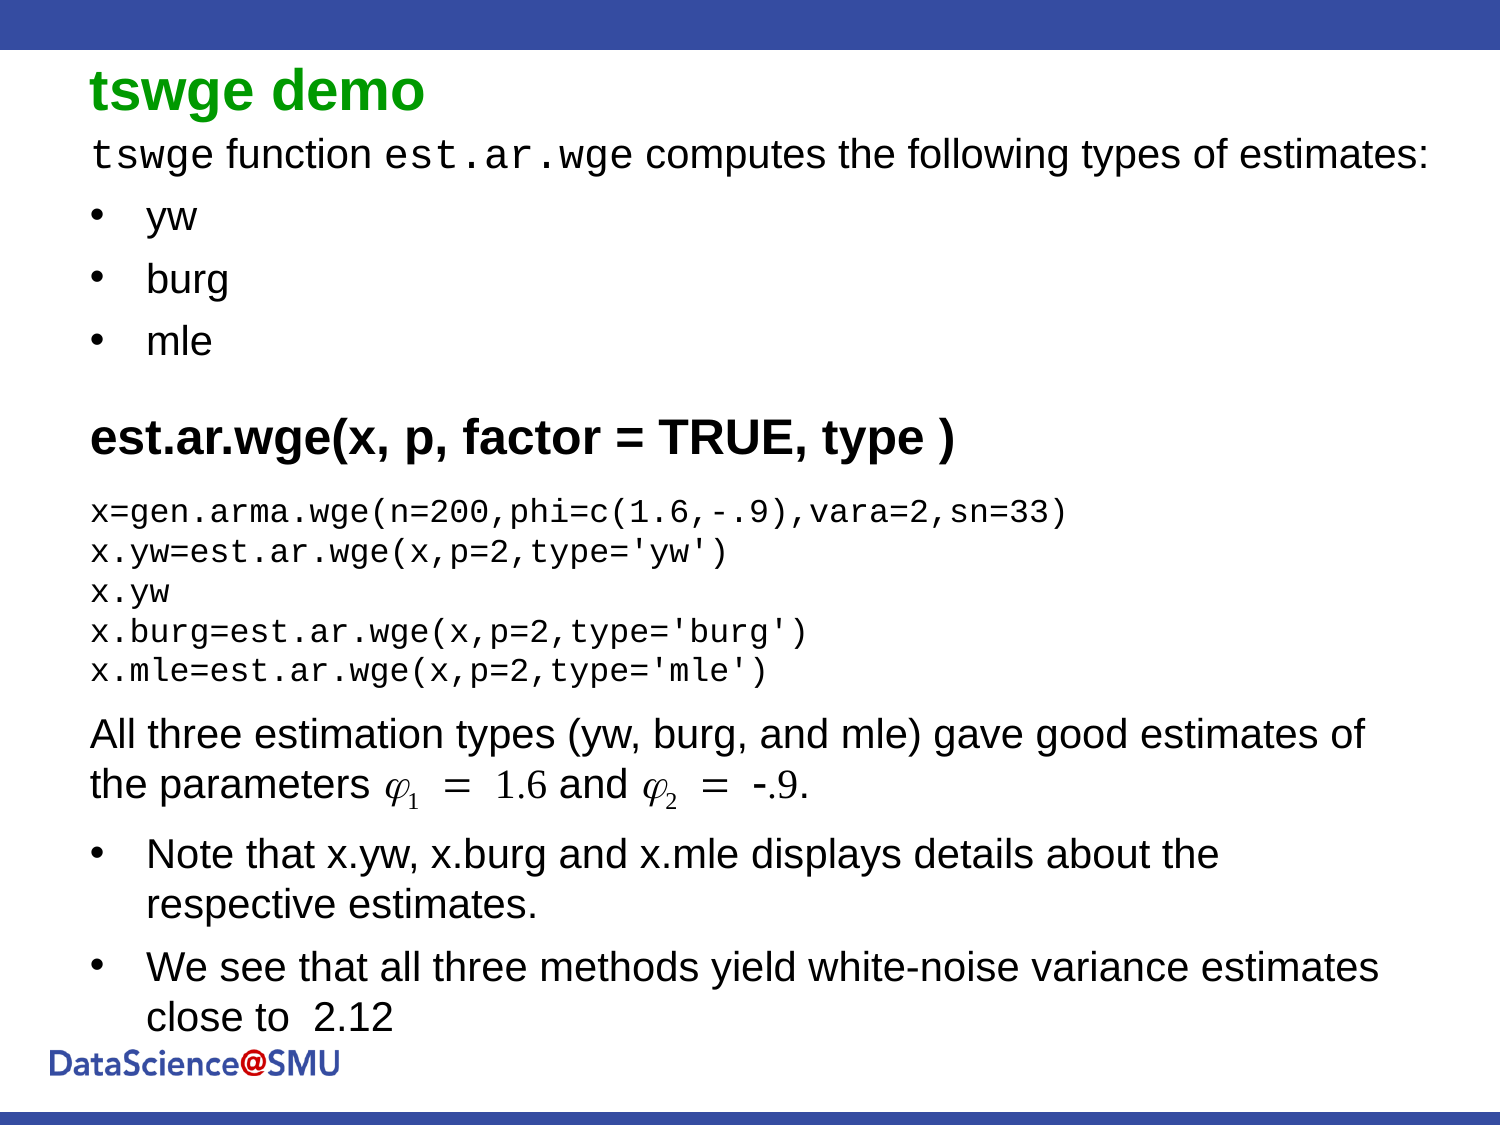

tswge demo
tswge function est.ar.wge computes the following types of estimates:
yw
burg
mle
est.ar.wge(x, p, factor = TRUE, type )
x=gen.arma.wge(n=200,phi=c(1.6,-.9),vara=2,sn=33)
x.yw=est.ar.wge(x,p=2,type='yw')
x.yw
x.burg=est.ar.wge(x,p=2,type='burg')
x.mle=est.ar.wge(x,p=2,type='mle')
All three estimation types (yw, burg, and mle) gave good estimates of the parameters ϕ1 = 1.6 and ϕ2 = −.9.
Note that x.yw, x.burg and x.mle displays details about the respective estimates.
We see that all three methods yield white-noise variance estimates close to  2.12